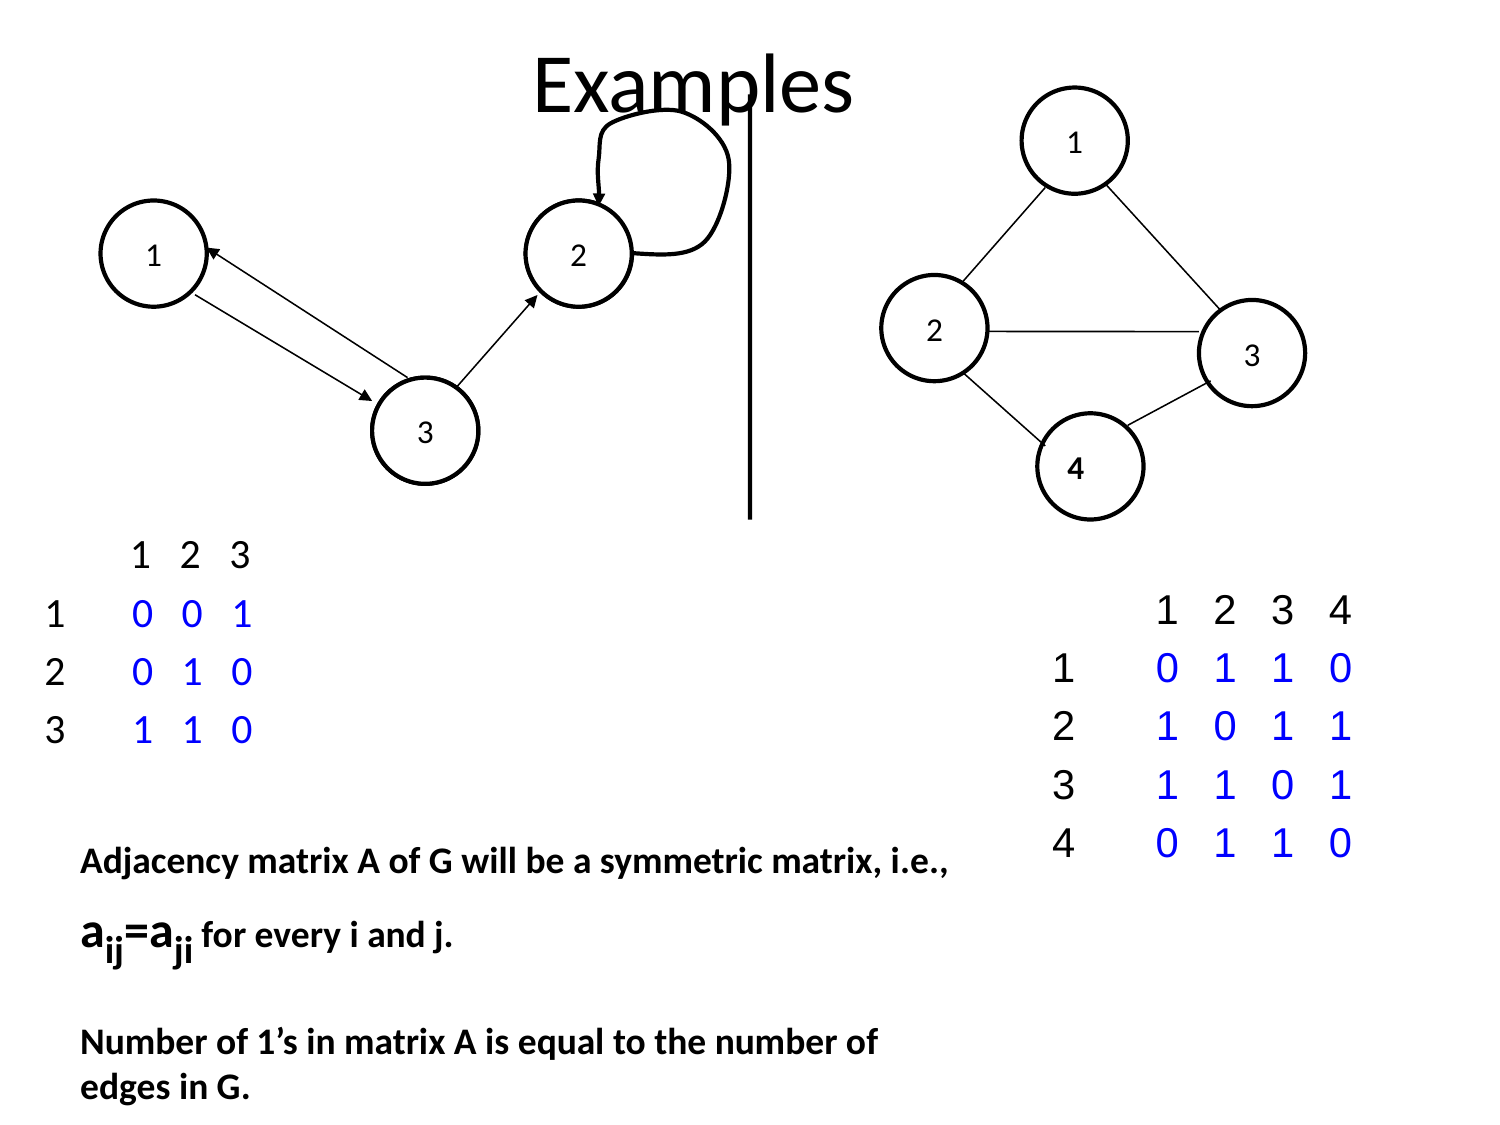

# Examples
1

1
2

2

3

3

4
         1   2   3
1       0   0   1
2       0   1   0
3       1   1   0
         1   2   3   4
1       0   1   1   0
2       1   0   1   1
3       1   1   0   1
4       0   1   1   0
Adjacency matrix A of G will be a symmetric matrix, i.e., aij=aji for every i and j.

Number of 1’s in matrix A is equal to the number of edges in G.